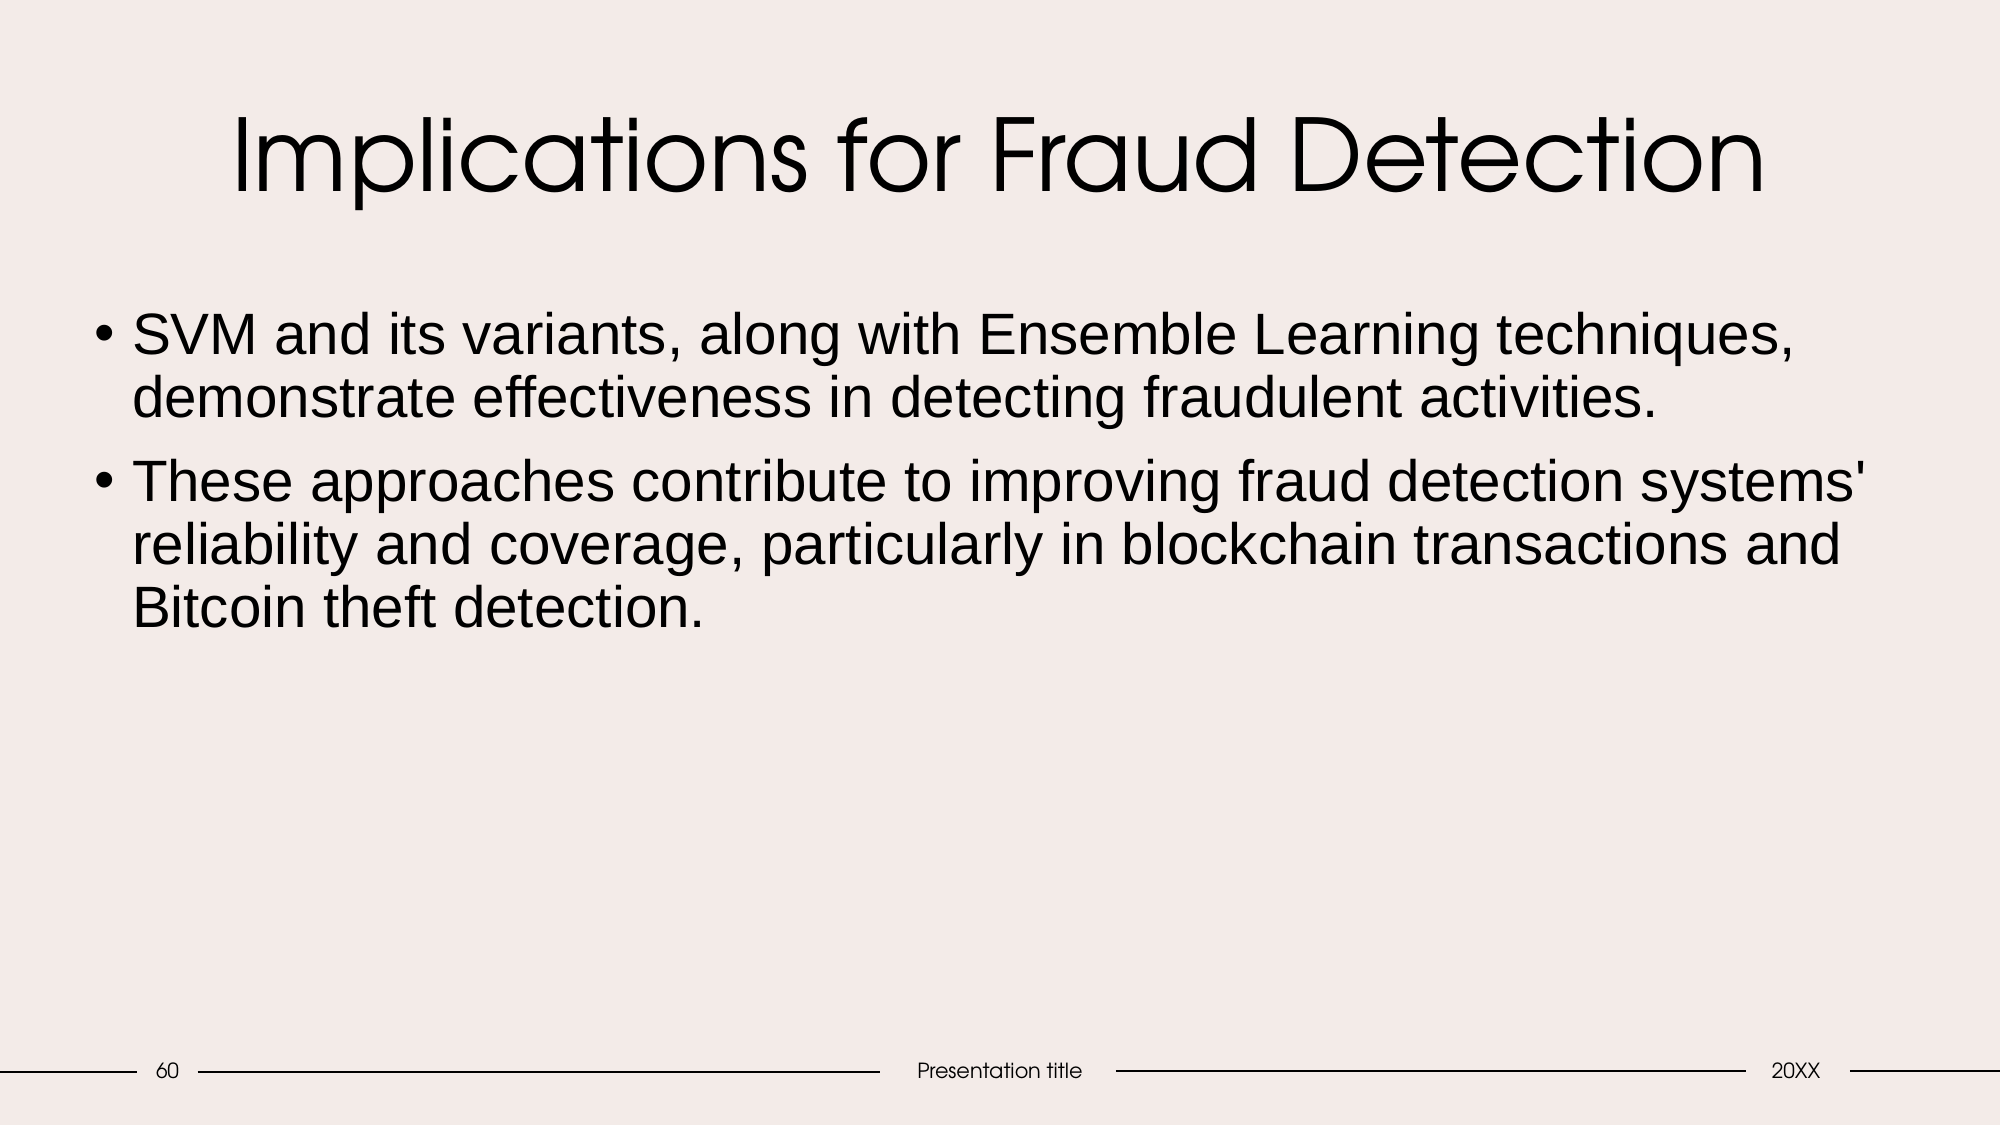

# Implications for Fraud Detection
SVM and its variants, along with Ensemble Learning techniques, demonstrate effectiveness in detecting fraudulent activities.
These approaches contribute to improving fraud detection systems' reliability and coverage, particularly in blockchain transactions and Bitcoin theft detection.

60
Presentation title
20XX